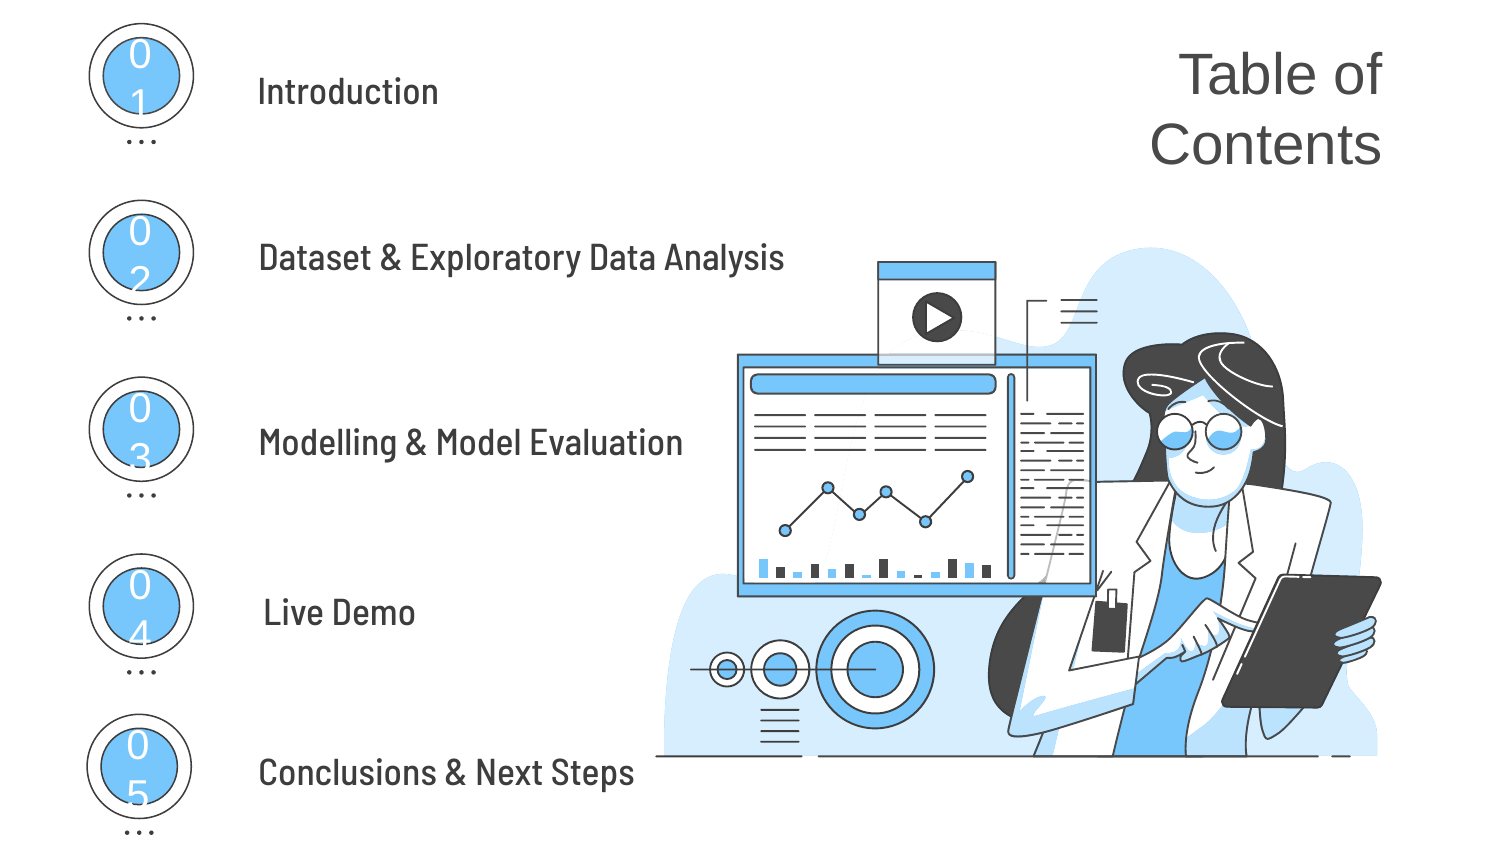

Introduction
01
# Table of Contents

Dataset & Exploratory Data Analysis
02

Modelling & Model Evaluation
03

Live Demo
04

Conclusions & Next Steps
05